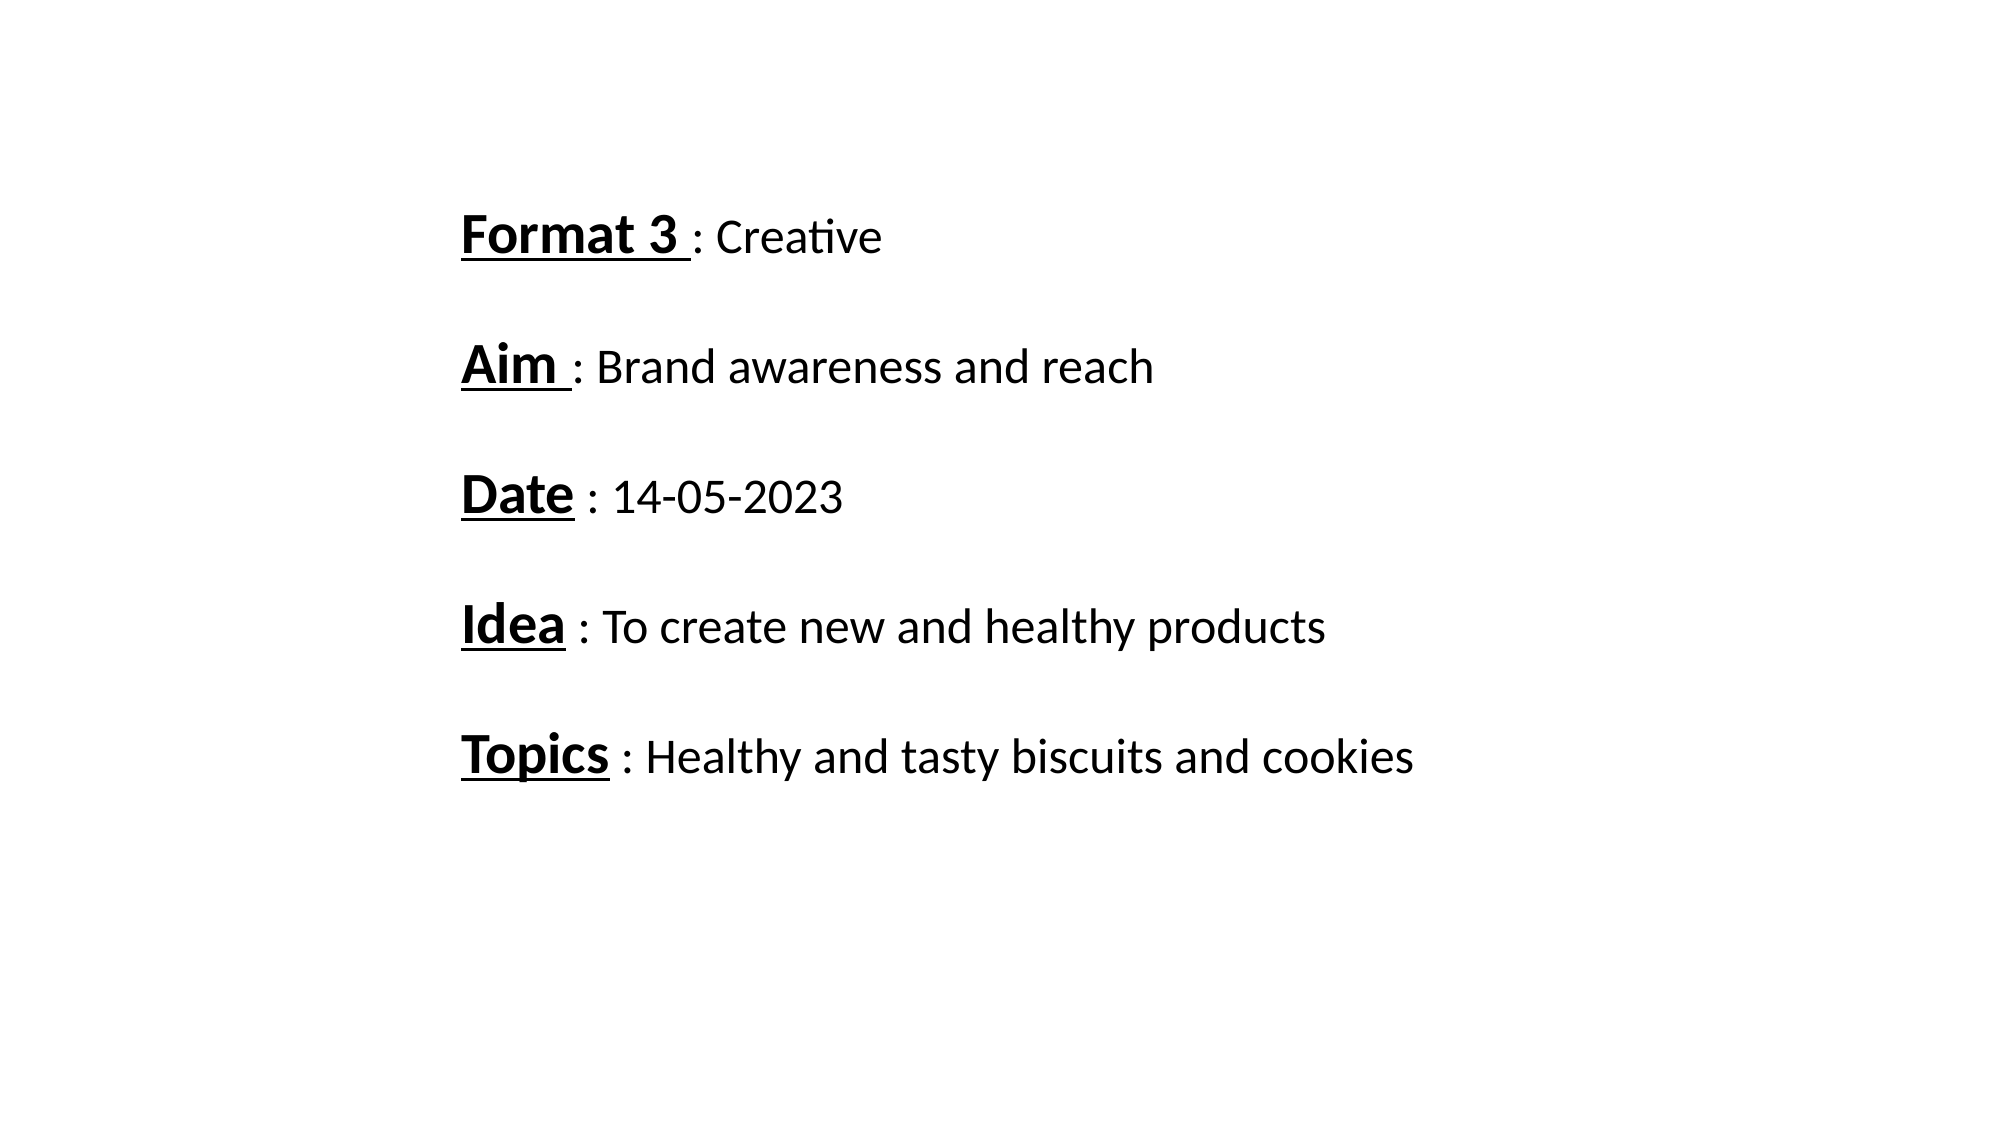

Format 3 : Creative

Aim : Brand awareness and reach

Date : 14-05-2023

Idea : To create new and healthy products

Topics : Healthy and tasty biscuits and cookies